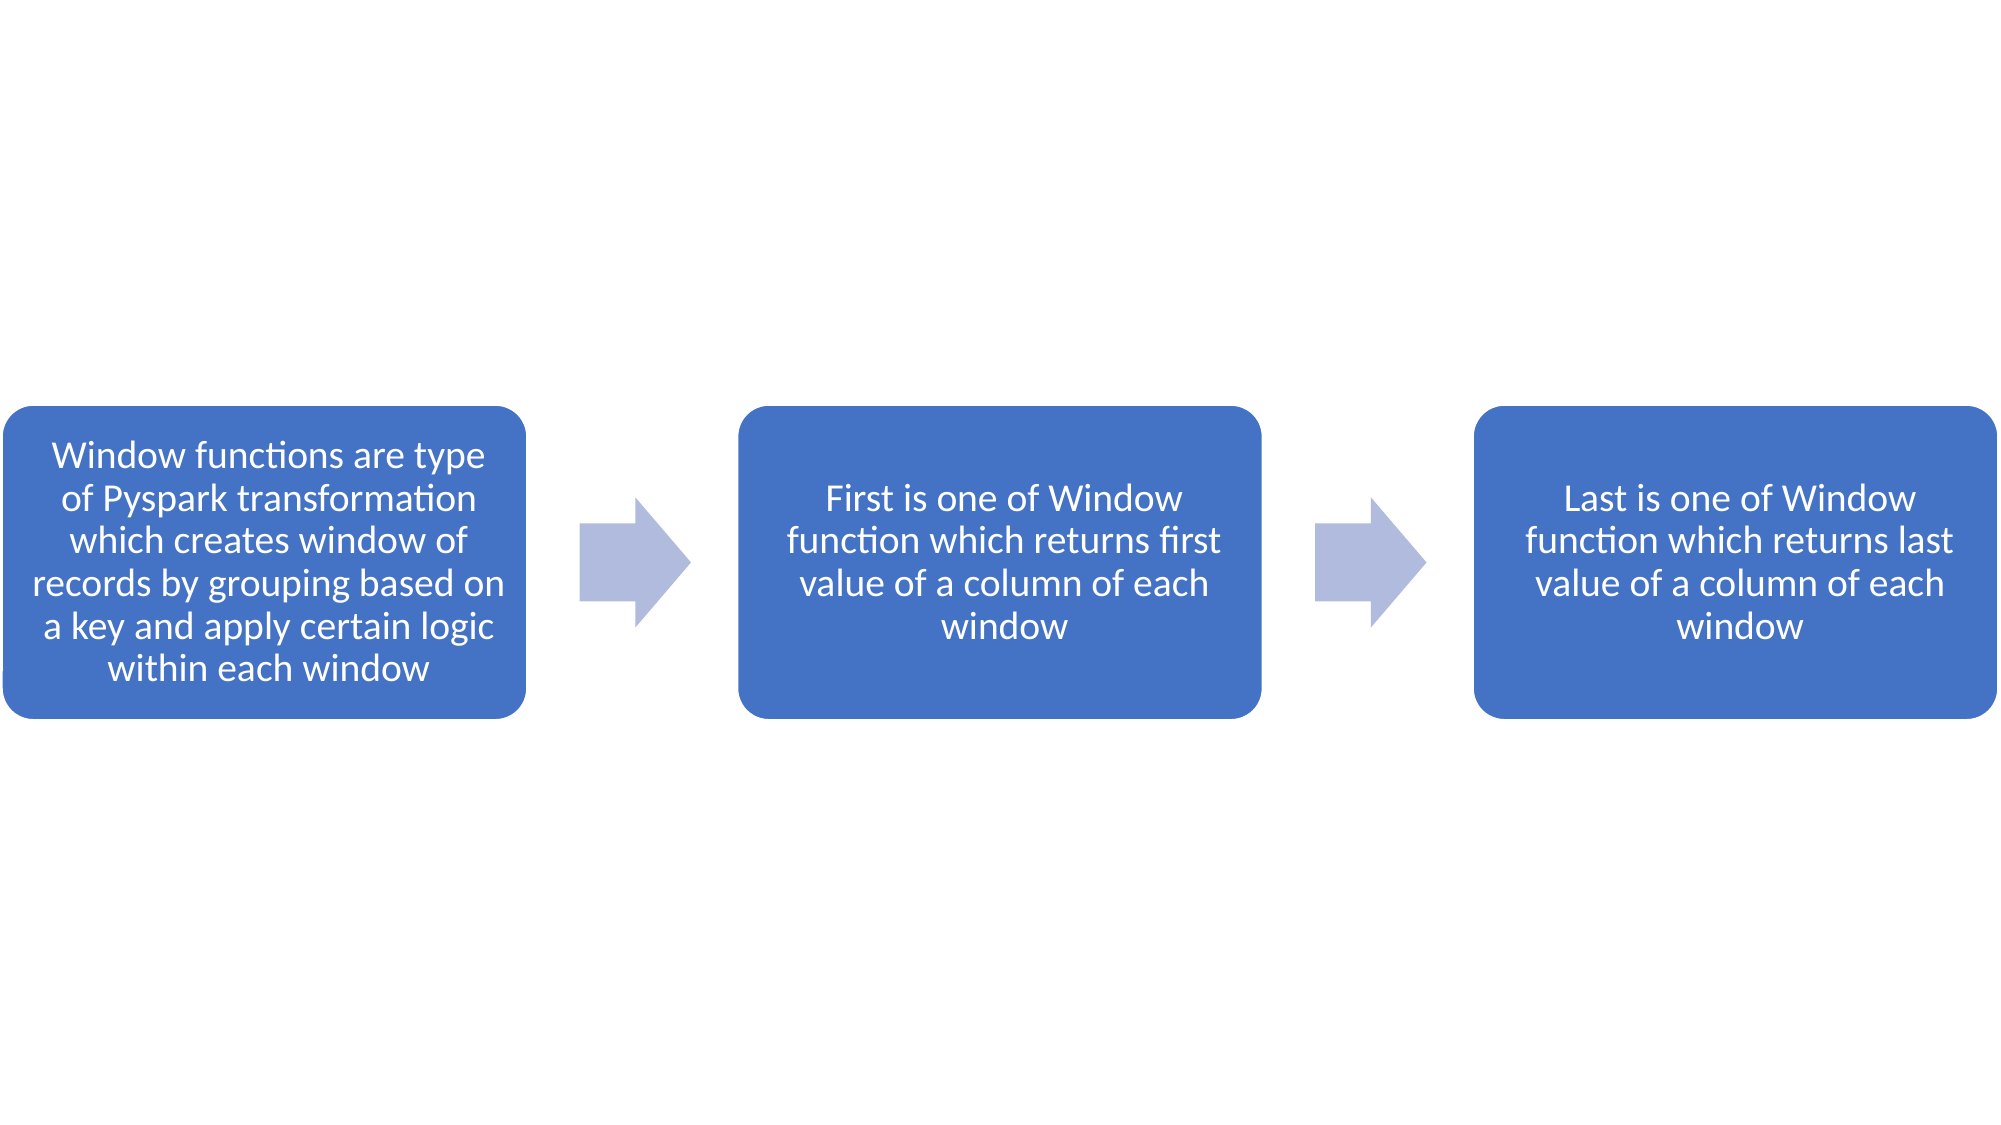

Window functions are type of Pyspark transformation which creates window of records by grouping based on a key and apply certain logic within each window

First is one of Window function which returns first value of a column of each window

Last is one of Window function which returns last value of a column of each window